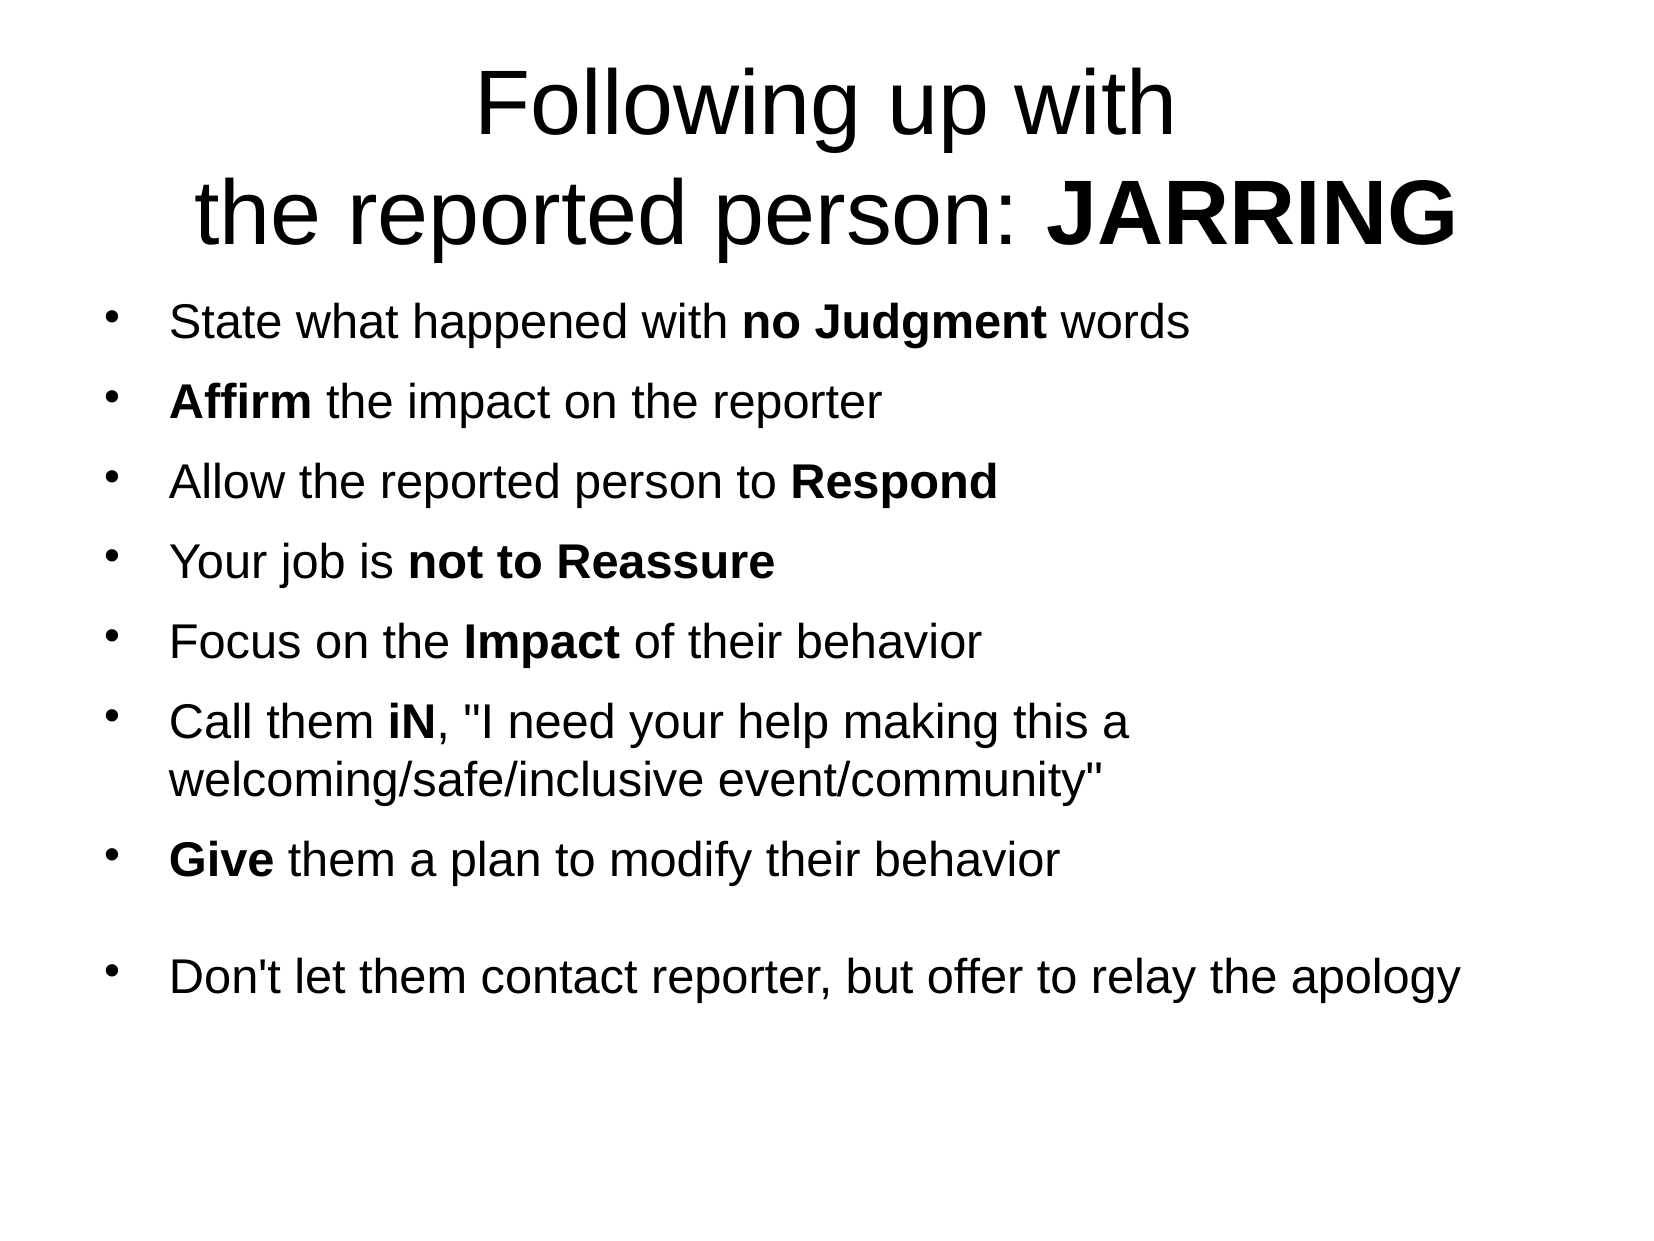

Following up with
the reported person: JARRING
State what happened with no Judgment words
Affirm the impact on the reporter
Allow the reported person to Respond
Your job is not to Reassure
Focus on the Impact of their behavior
Call them iN, "I need your help making this a welcoming/safe/inclusive event/community"
Give them a plan to modify their behavior
Don't let them contact reporter, but offer to relay the apology